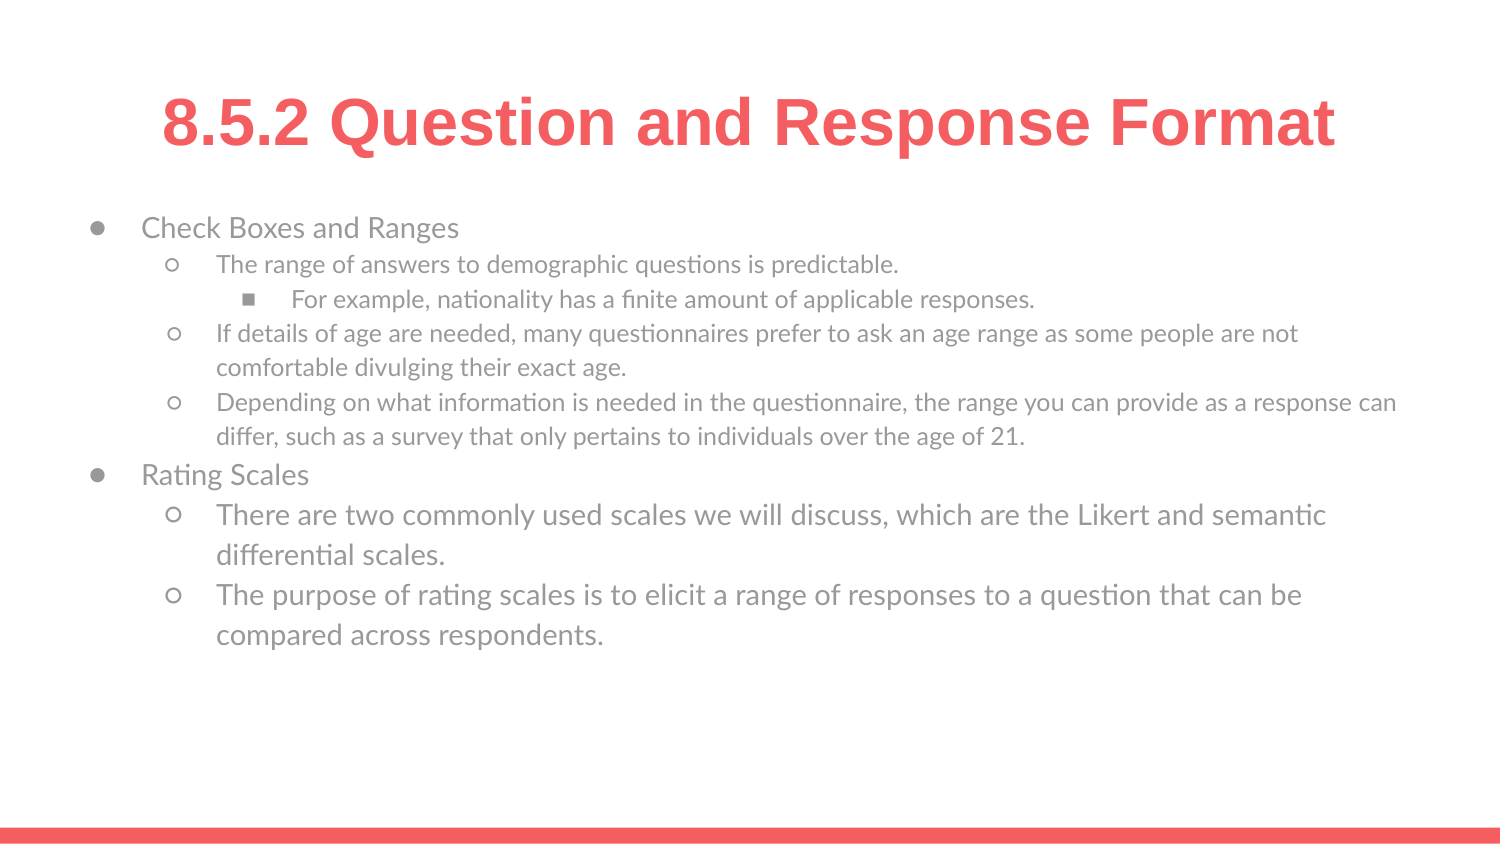

# 8.5.2 Question and Response Format
Check Boxes and Ranges
The range of answers to demographic questions is predictable.
For example, nationality has a finite amount of applicable responses.
If details of age are needed, many questionnaires prefer to ask an age range as some people are not comfortable divulging their exact age.
Depending on what information is needed in the questionnaire, the range you can provide as a response can differ, such as a survey that only pertains to individuals over the age of 21.
Rating Scales
There are two commonly used scales we will discuss, which are the Likert and semantic differential scales.
The purpose of rating scales is to elicit a range of responses to a question that can be compared across respondents.